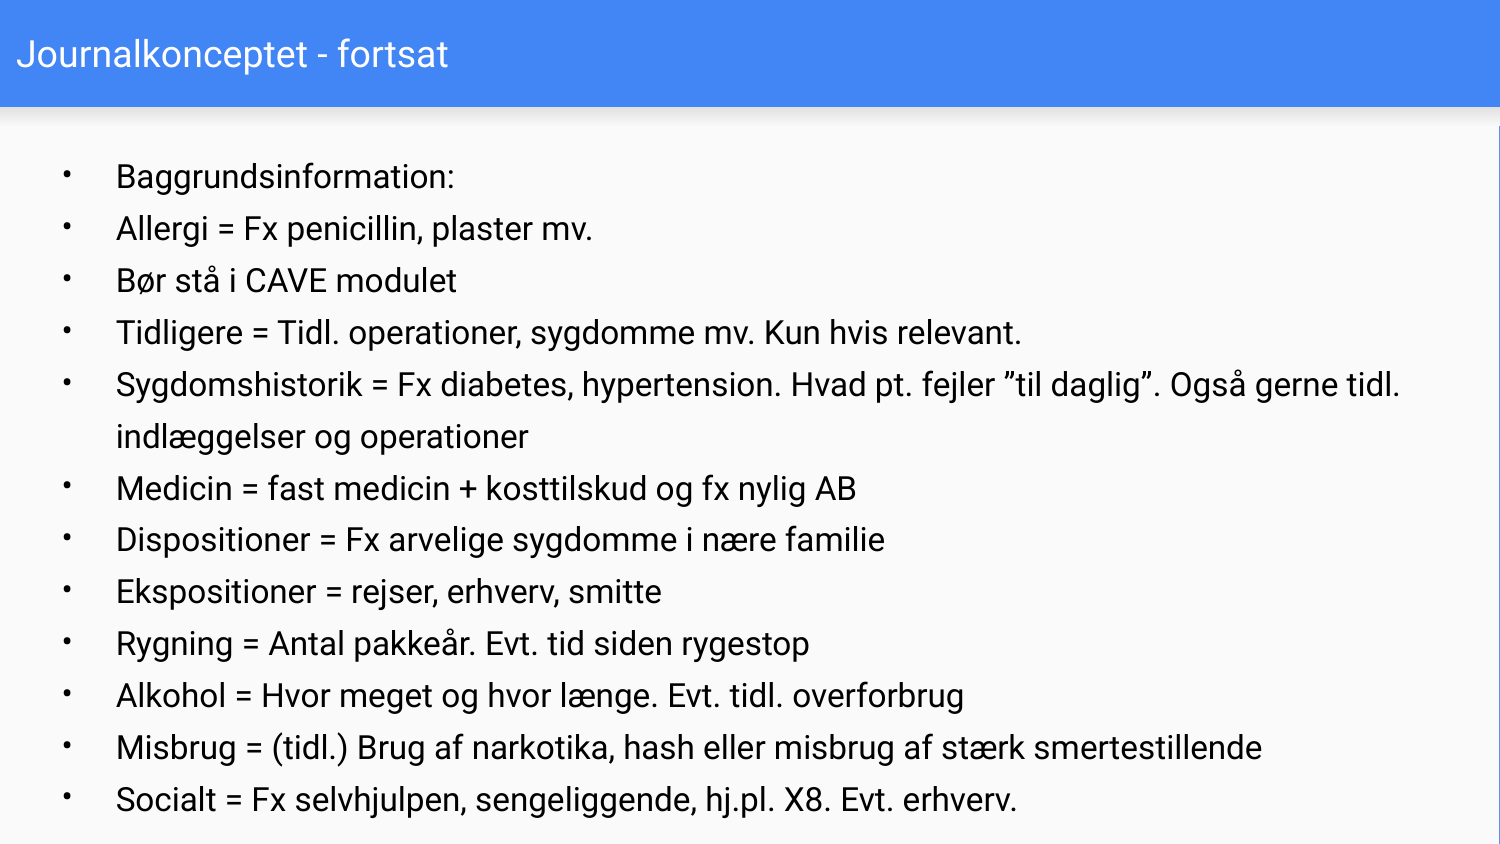

# Journalkonceptet - fortsat
Baggrundsinformation:
Allergi = Fx penicillin, plaster mv.
Bør stå i CAVE modulet
Tidligere = Tidl. operationer, sygdomme mv. Kun hvis relevant.
Sygdomshistorik = Fx diabetes, hypertension. Hvad pt. fejler ”til daglig”. Også gerne tidl. indlæggelser og operationer
Medicin = fast medicin + kosttilskud og fx nylig AB
Dispositioner = Fx arvelige sygdomme i nære familie
Ekspositioner = rejser, erhverv, smitte
Rygning = Antal pakkeår. Evt. tid siden rygestop
Alkohol = Hvor meget og hvor længe. Evt. tidl. overforbrug
Misbrug = (tidl.) Brug af narkotika, hash eller misbrug af stærk smertestillende
Socialt = Fx selvhjulpen, sengeliggende, hj.pl. X8. Evt. erhverv.